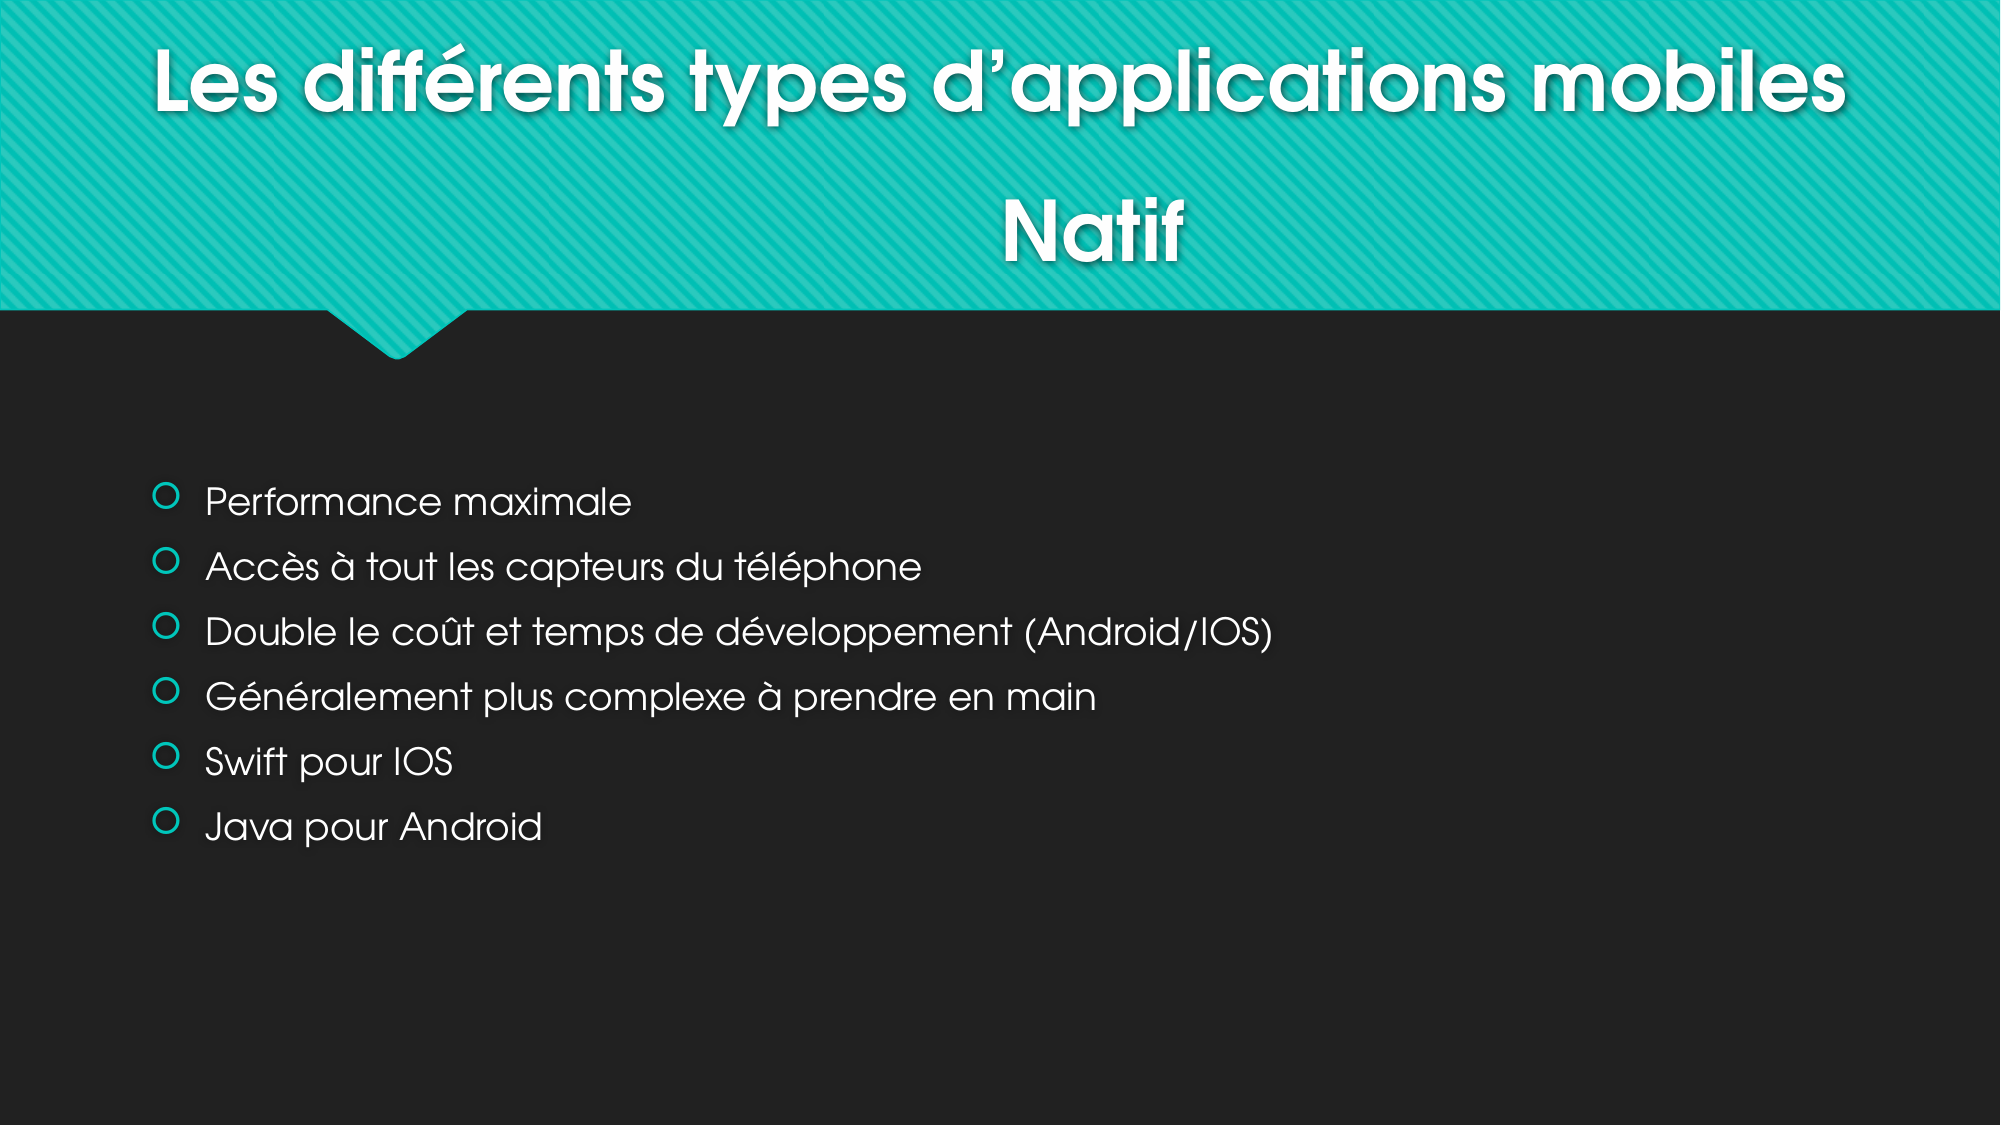

# Les différents types d’applications mobiles         Natif
Performance maximale
Accès à tout les capteurs du téléphone
Double le coût et temps de développement (Android/IOS)
Généralement plus complexe à prendre en main
Swift pour IOS
Java pour Android